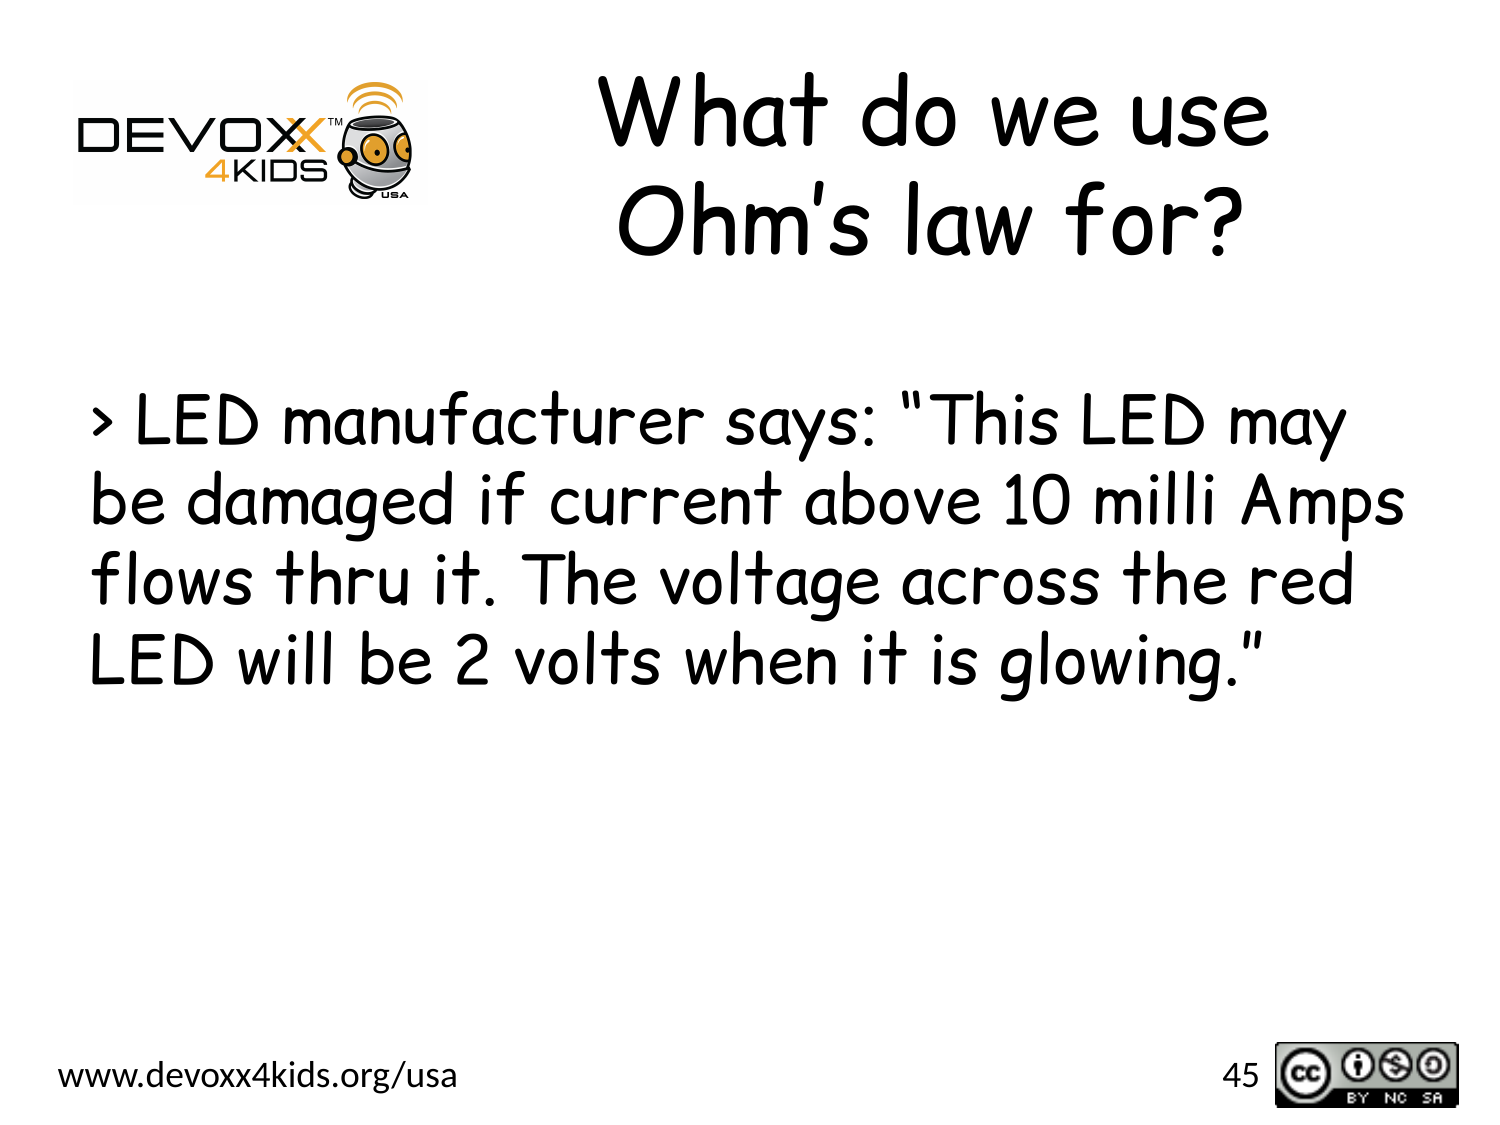

# What do we use Ohm’s law for?
> LED manufacturer says: “This LED may be damaged if current above 10 milli Amps flows thru it. The voltage across the red LED will be 2 volts when it is glowing.”

45